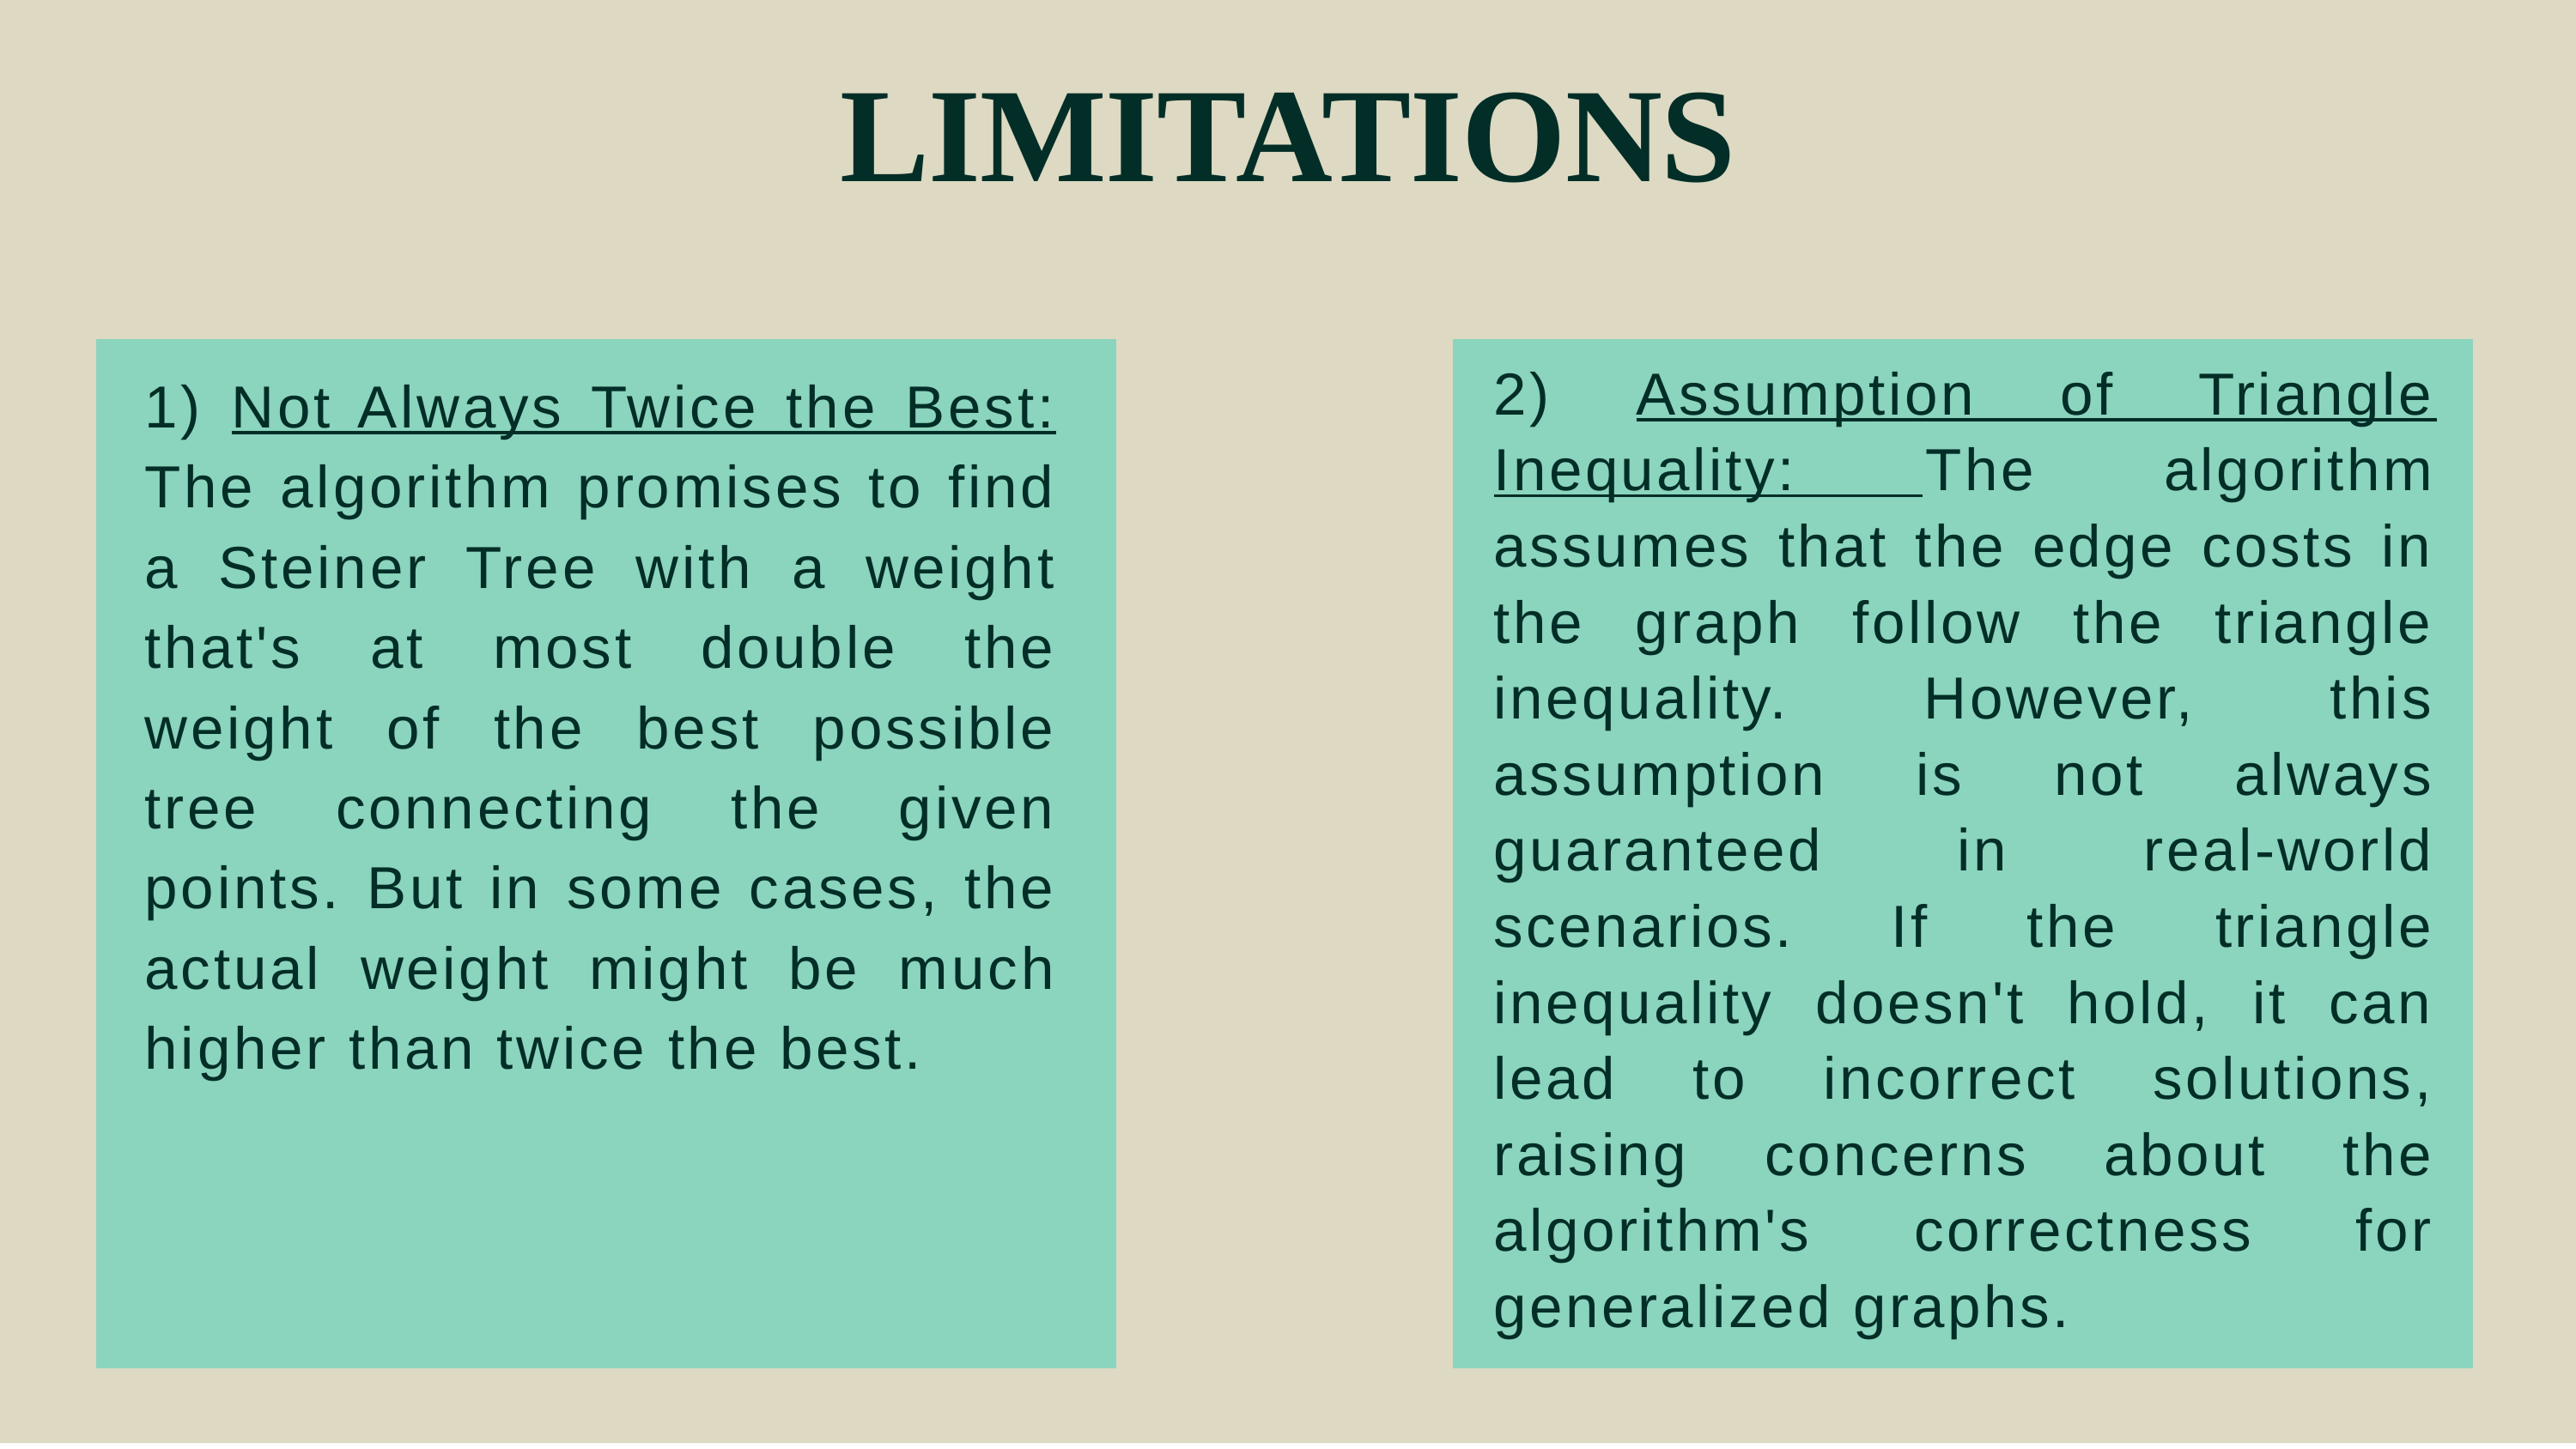

LIMITATIONS

2) Assumption of Triangle Inequality: The algorithm assumes that the edge costs in the graph follow the triangle inequality. However, this assumption is not always guaranteed in real-world scenarios. If the triangle inequality doesn't hold, it can lead to incorrect solutions, raising concerns about the algorithm's correctness for generalized graphs.

1) Not Always Twice the Best: The algorithm promises to find a Steiner Tree with a weight that's at most double the weight of the best possible tree connecting the given points. But in some cases, the actual weight might be much higher than twice the best.